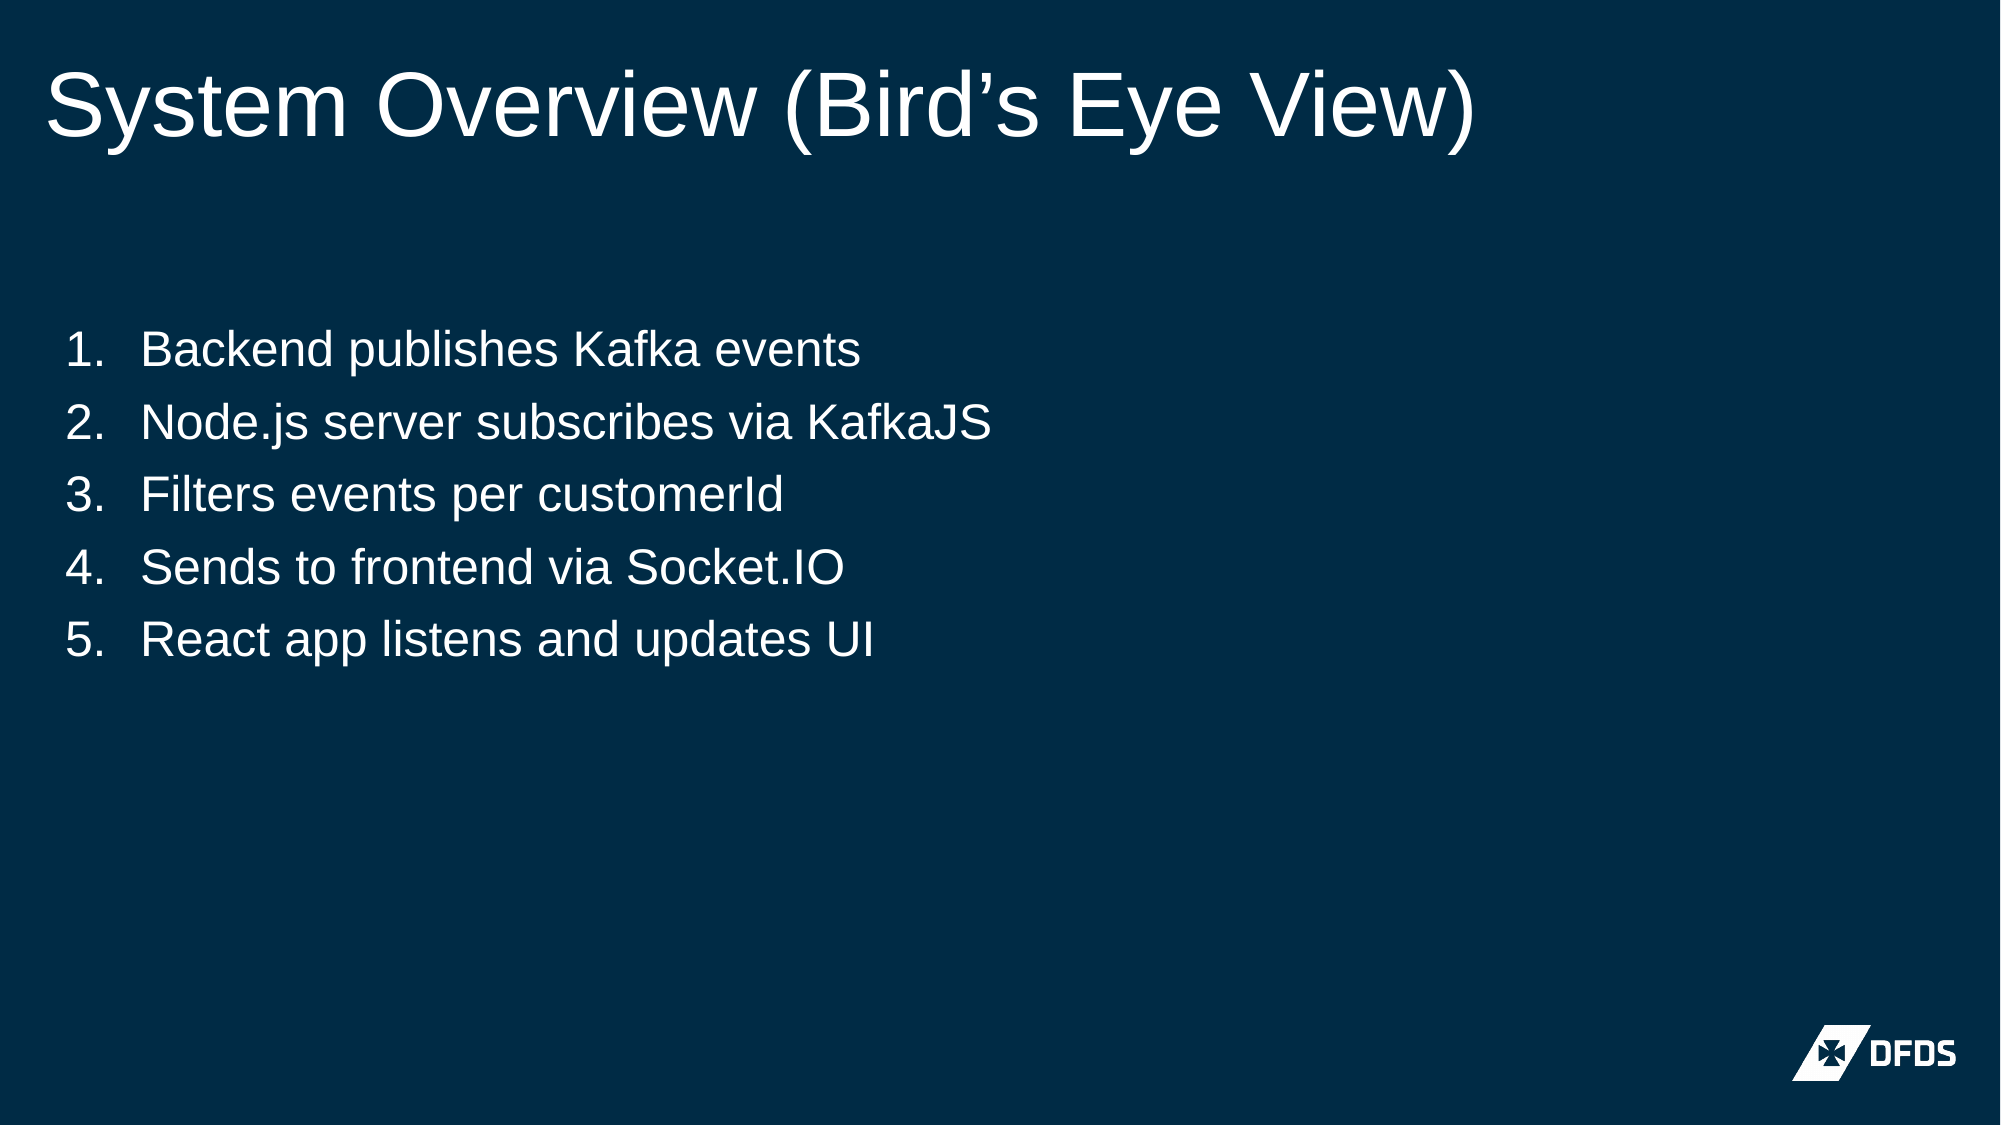

# System Overview (Bird’s Eye View)
Backend publishes Kafka events
Node.js server subscribes via KafkaJS
Filters events per customerId
Sends to frontend via Socket.IO
React app listens and updates UI

5